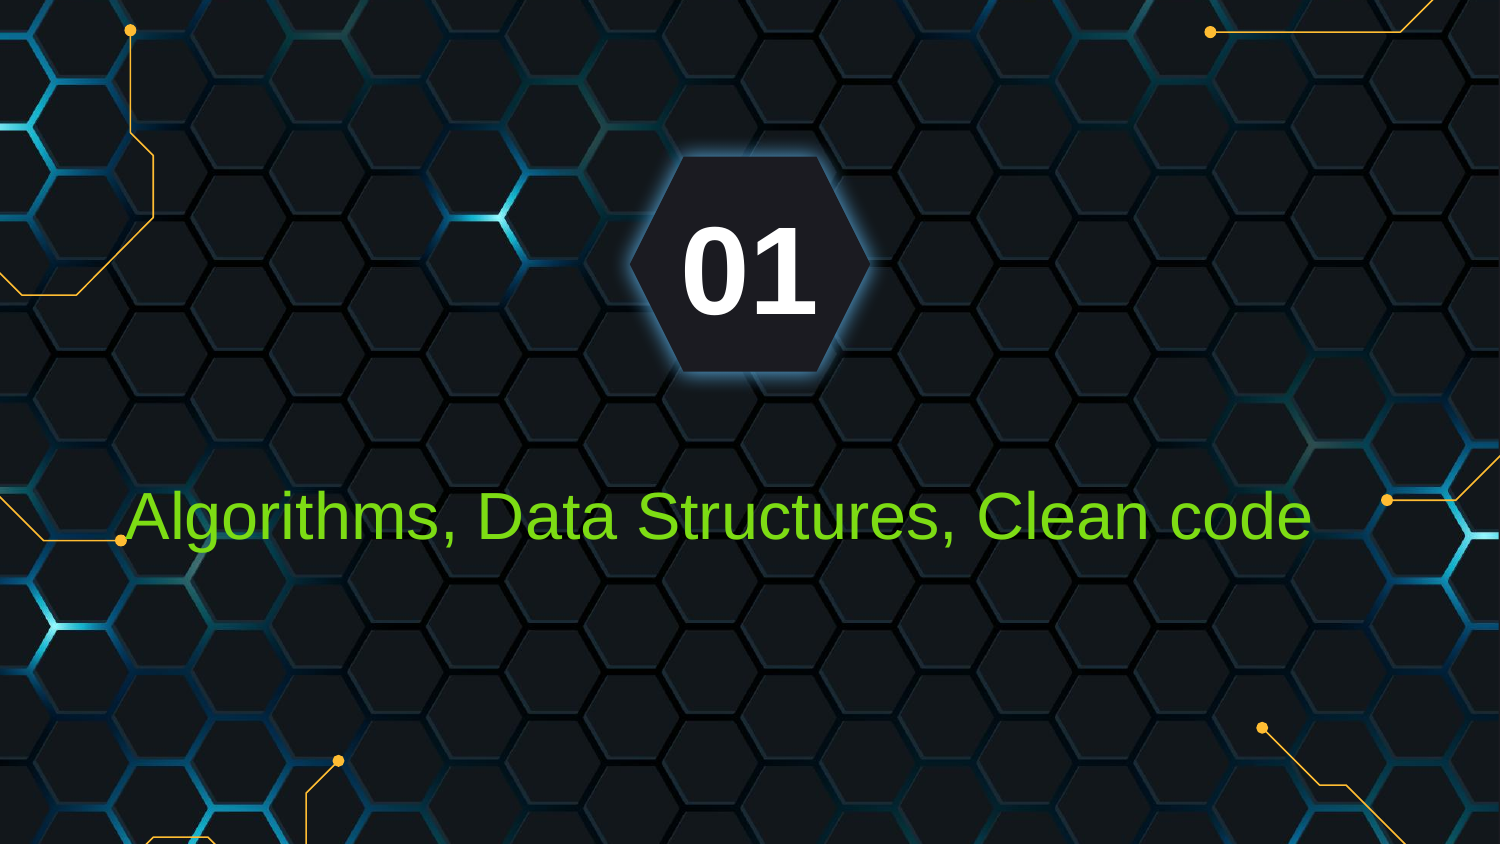

01
# Algorithms, Data Structures, Clean code